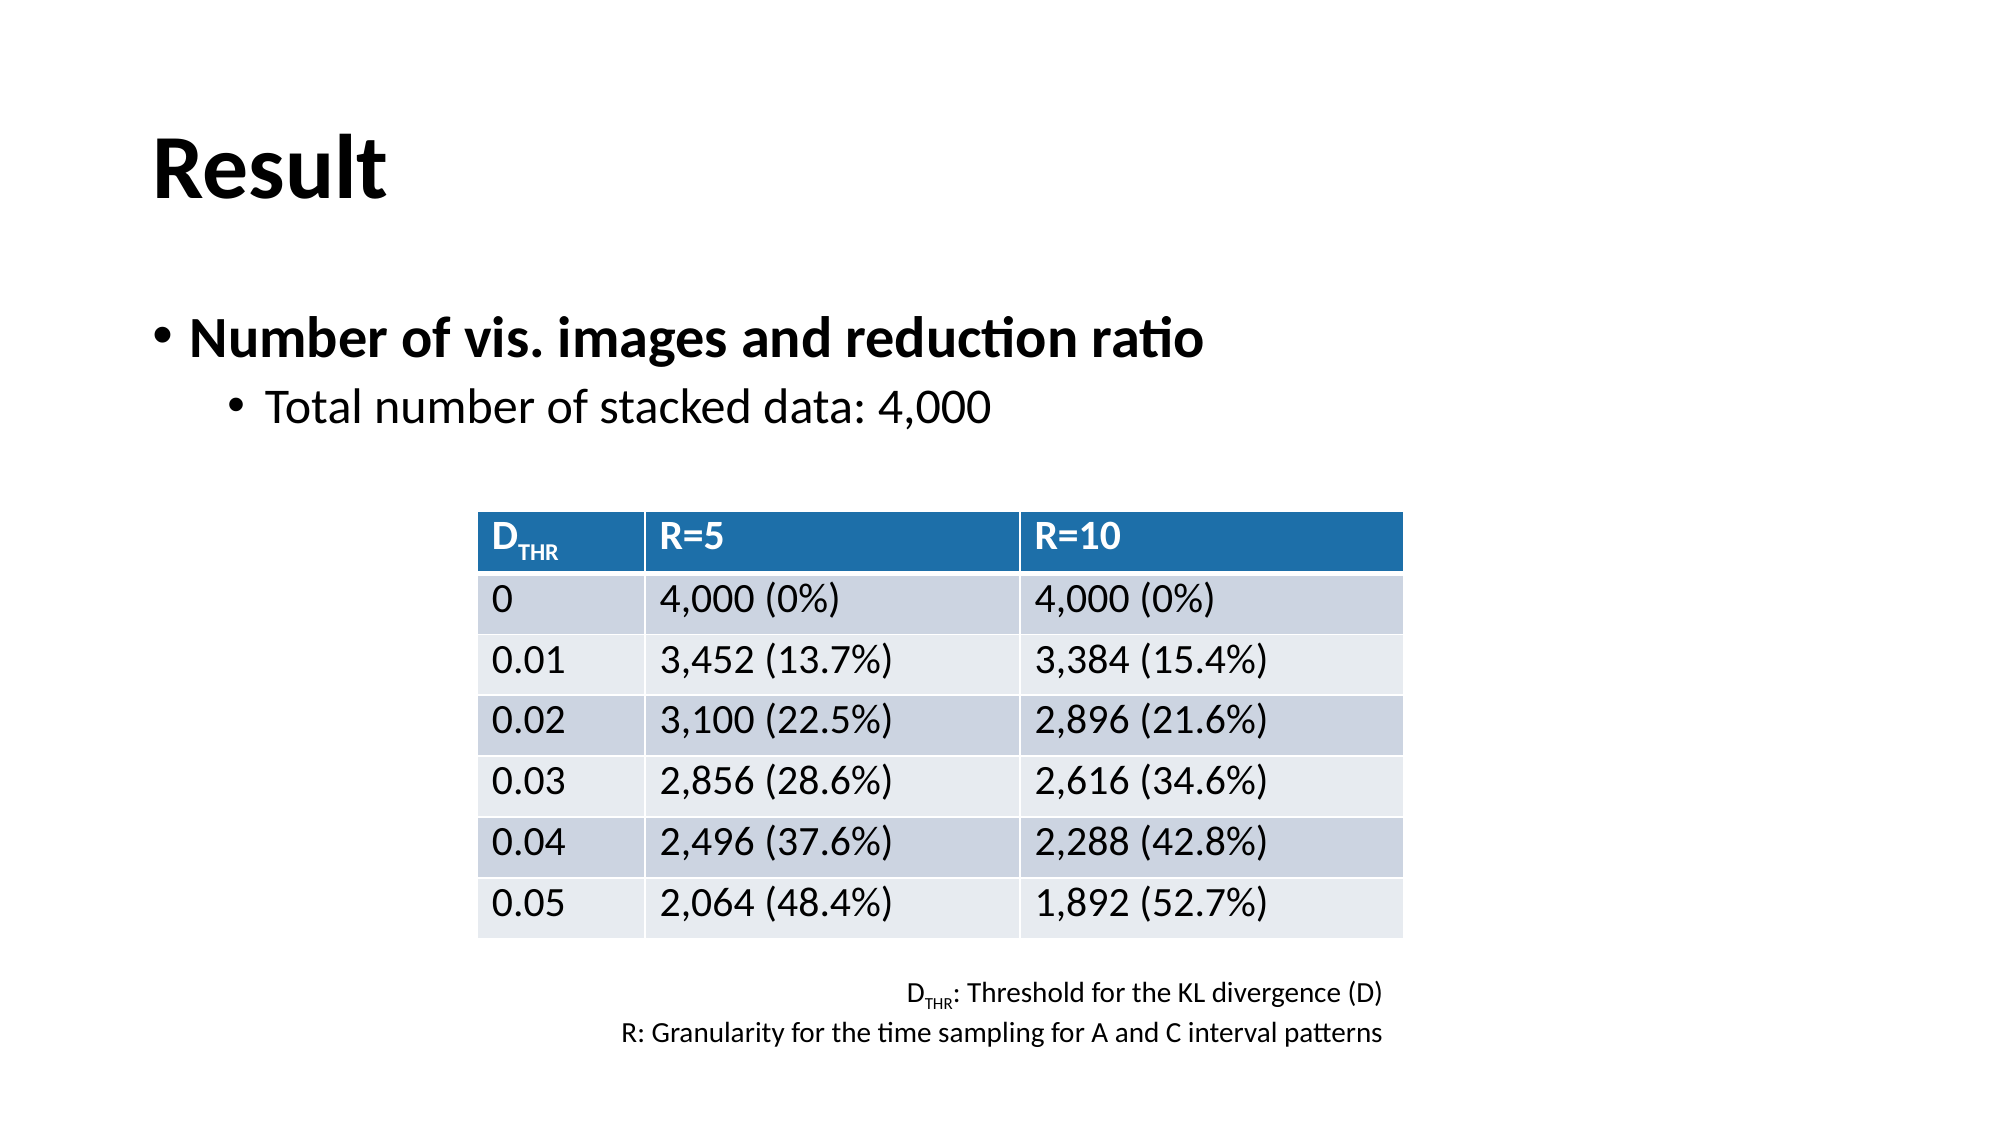

# Result
Number of vis. images and reduction ratio
Total number of stacked data: 4,000
| DTHR | R=5 | R=10 |
| --- | --- | --- |
| 0 | 4,000 (0%) | 4,000 (0%) |
| 0.01 | 3,452 (13.7%) | 3,384 (15.4%) |
| 0.02 | 3,100 (22.5%) | 2,896 (21.6%) |
| 0.03 | 2,856 (28.6%) | 2,616 (34.6%) |
| 0.04 | 2,496 (37.6%) | 2,288 (42.8%) |
| 0.05 | 2,064 (48.4%) | 1,892 (52.7%) |
DTHR: Threshold for the KL divergence (D)
R: Granularity for the time sampling for A and C interval patterns